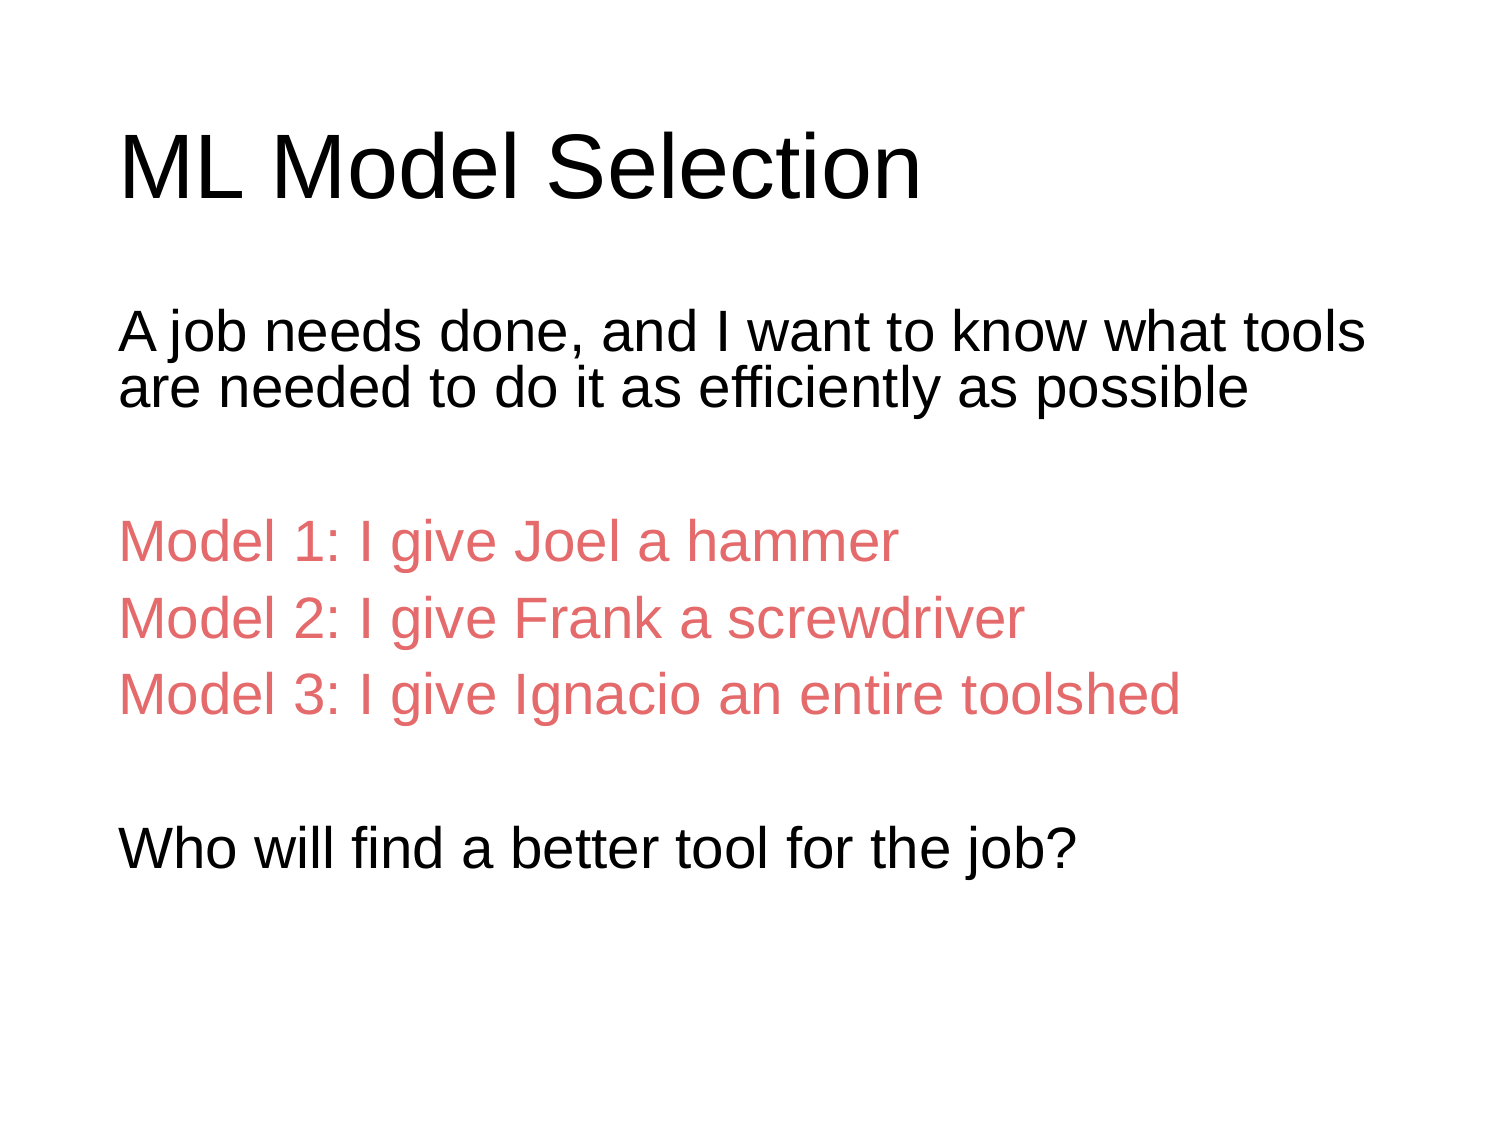

# ML Model Selection
A job needs done, and I want to know what tools are needed to do it as efficiently as possible

Model 1: I give Joel a hammer
Model 2: I give Frank a screwdriver
Model 3: I give Ignacio an entire toolshed

Who will find a better tool for the job?